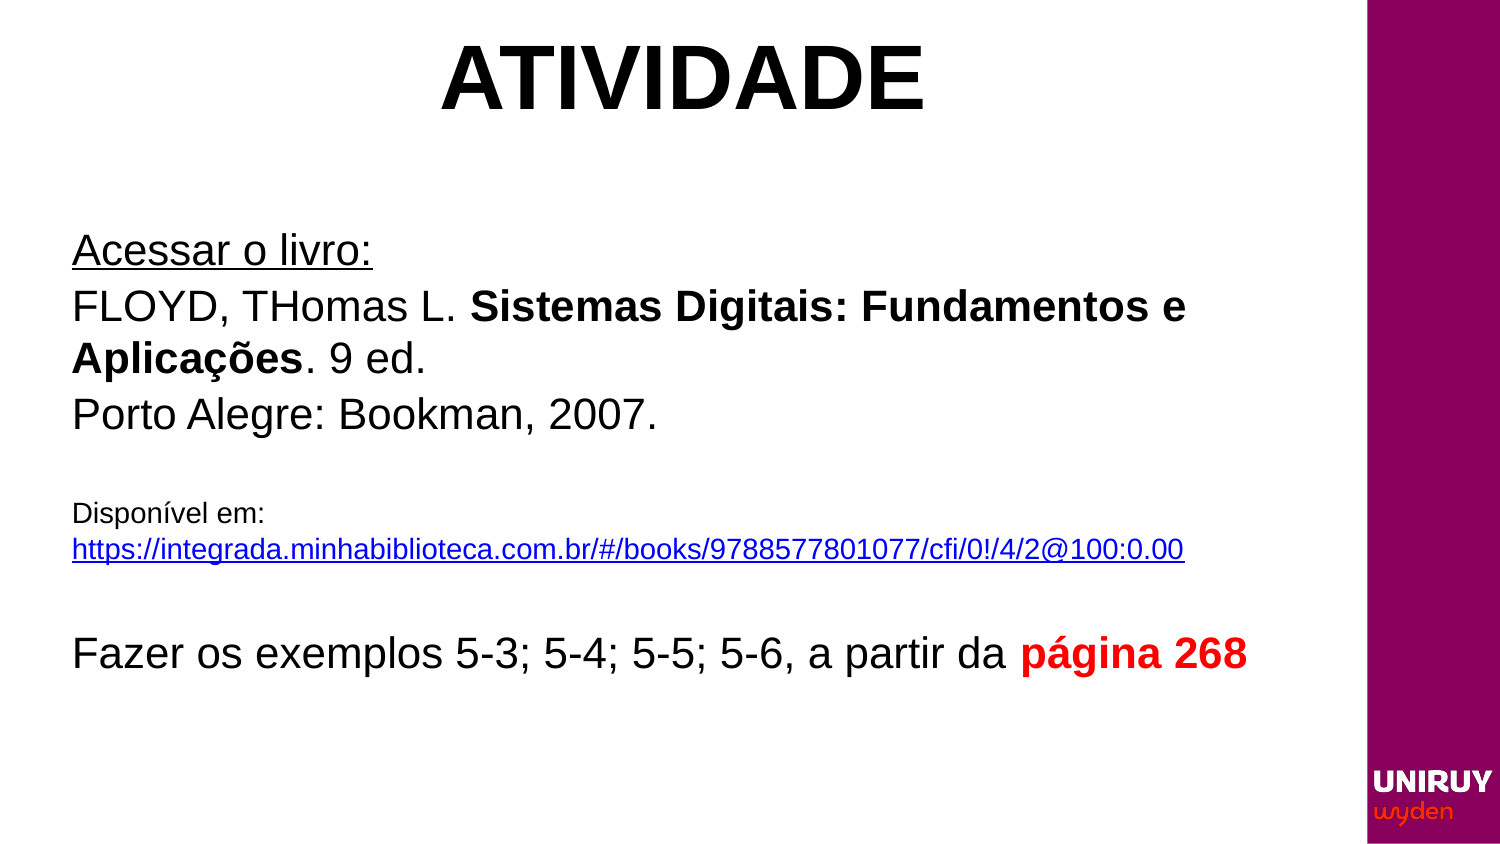

# ATIVIDADE
Acessar o livro:
FLOYD, THomas L. Sistemas Digitais: Fundamentos e Aplicações. 9 ed.
Porto Alegre: Bookman, 2007.
Disponível em: https://integrada.minhabiblioteca.com.br/#/books/9788577801077/cfi/0!/4/2@100:0.00

Fazer os exemplos 5-3; 5-4; 5-5; 5-6, a partir da página 268